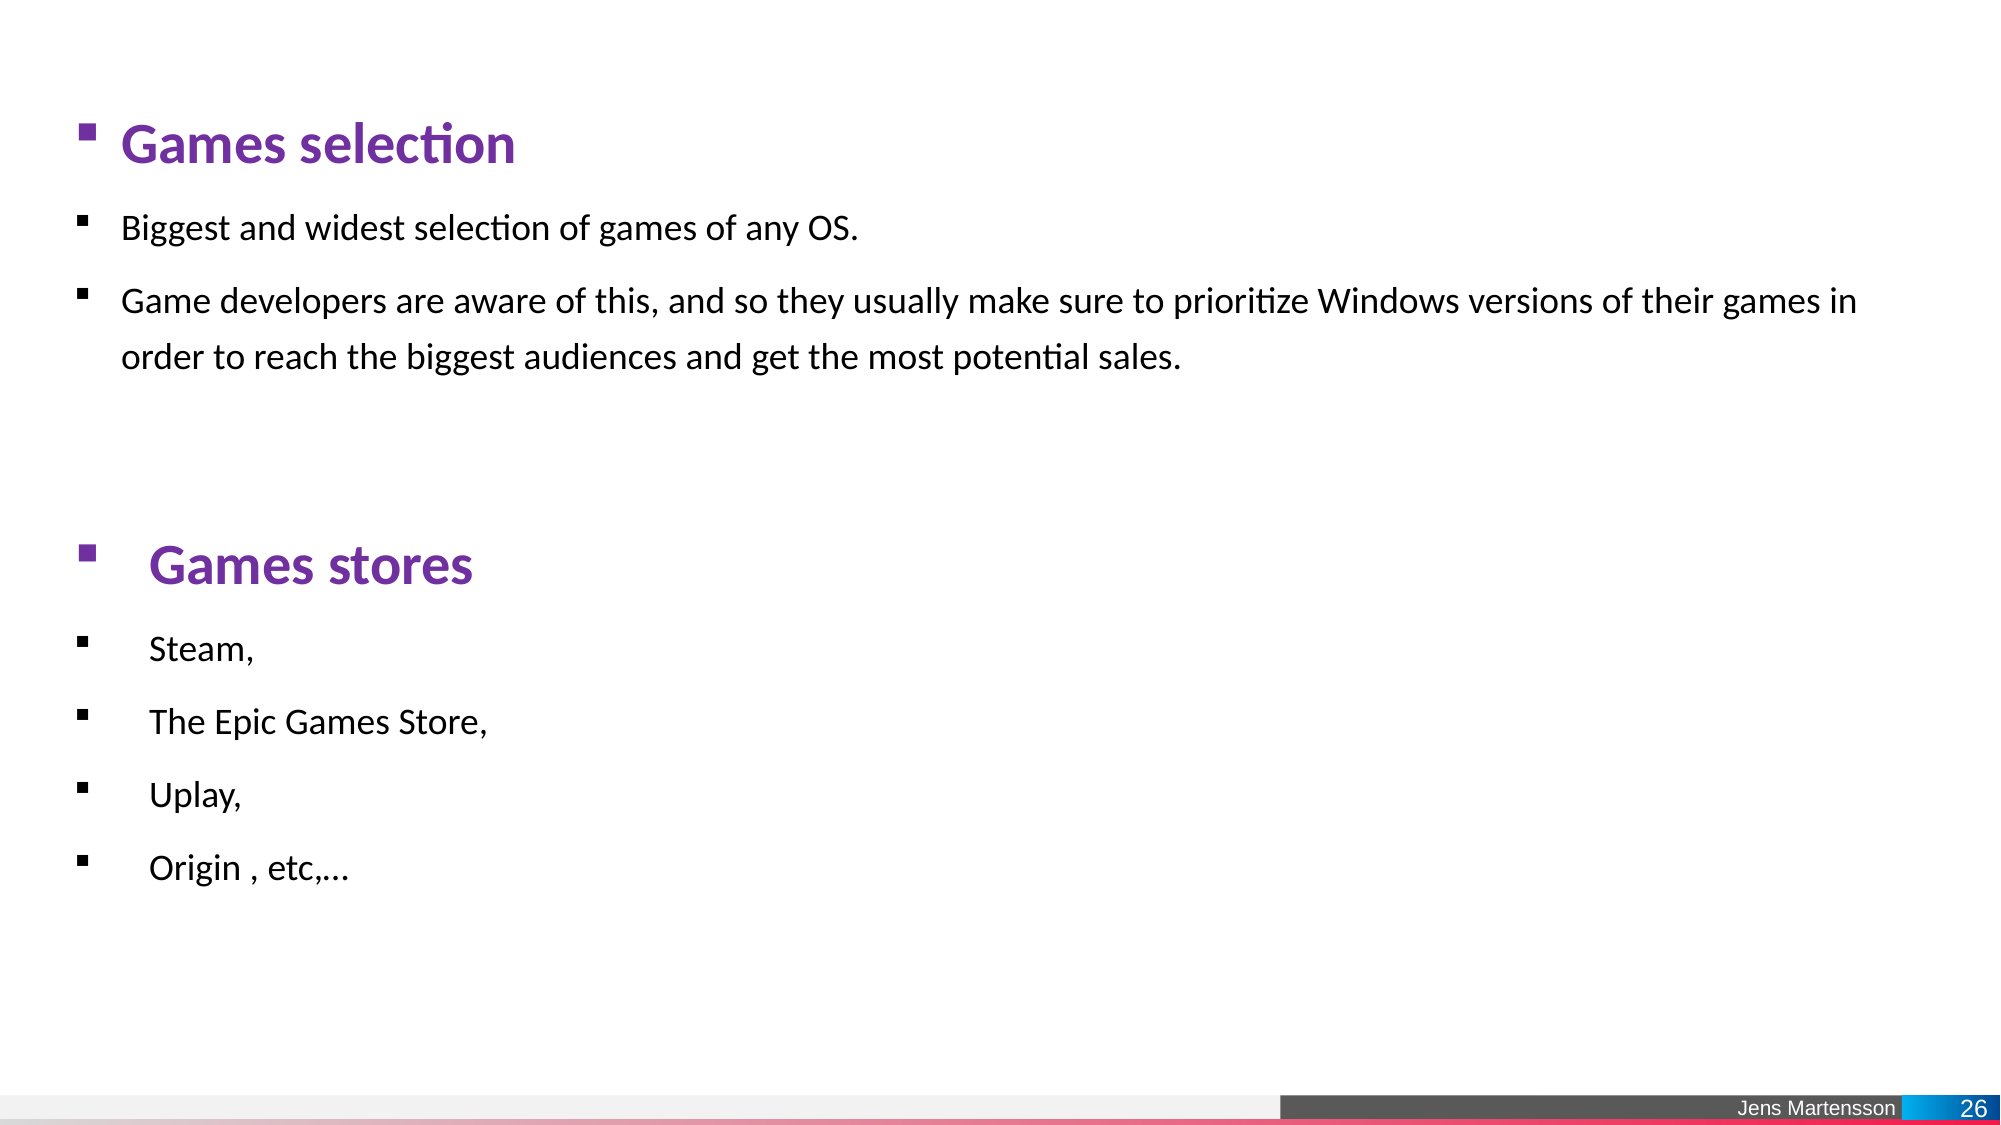

Games selection
Biggest and widest selection of games of any OS.
Game developers are aware of this, and so they usually make sure to prioritize Windows versions of their games in order to reach the biggest audiences and get the most potential sales.

Games stores
Steam,
The Epic Games Store,
Uplay,
Origin , etc,…
26